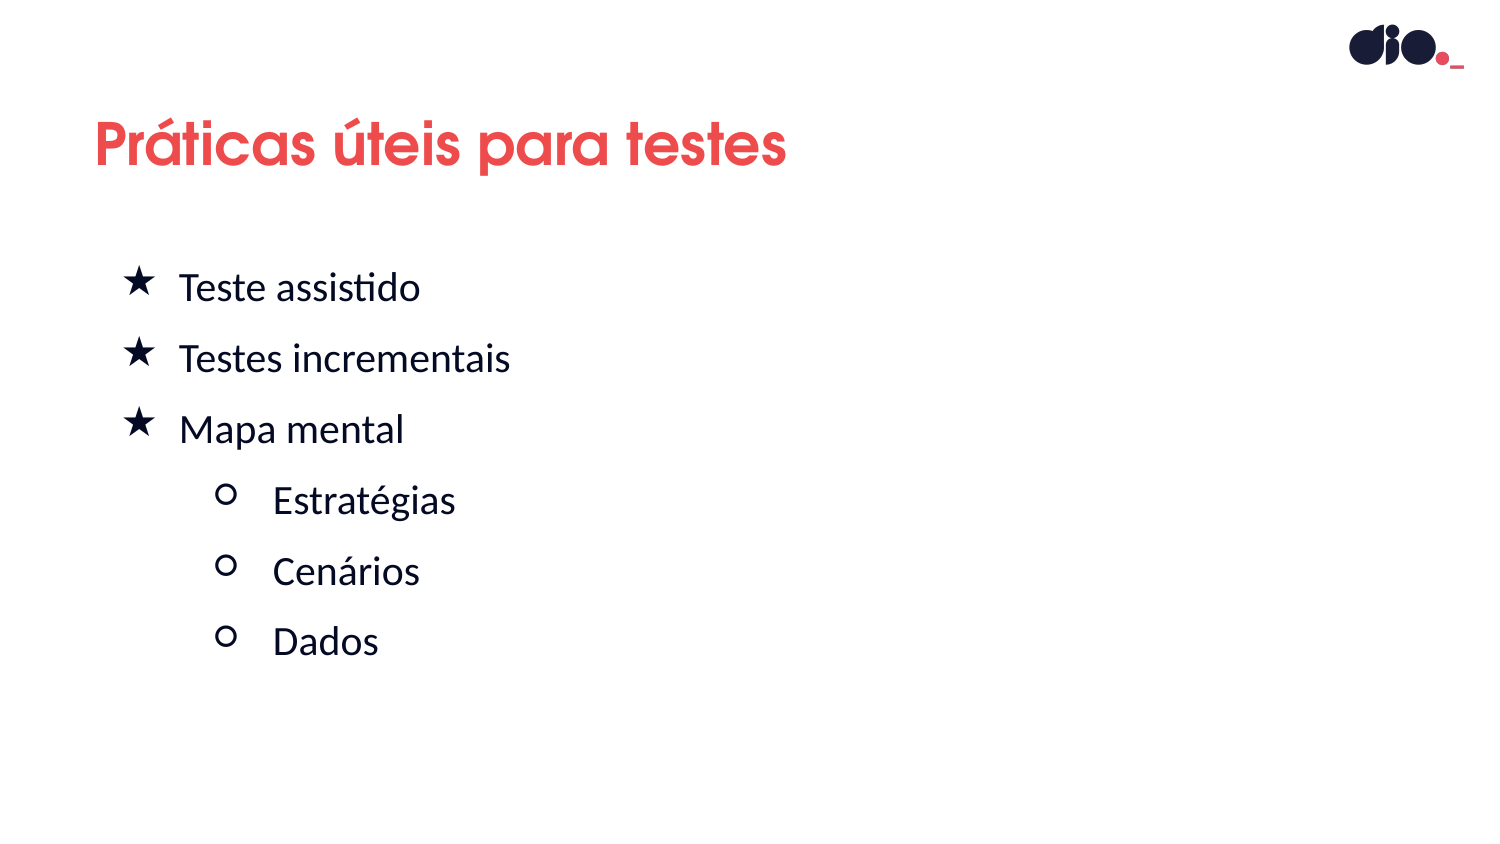

Práticas úteis para testes
Teste assistido
Testes incrementais
Mapa mental
Estratégias
Cenários
Dados